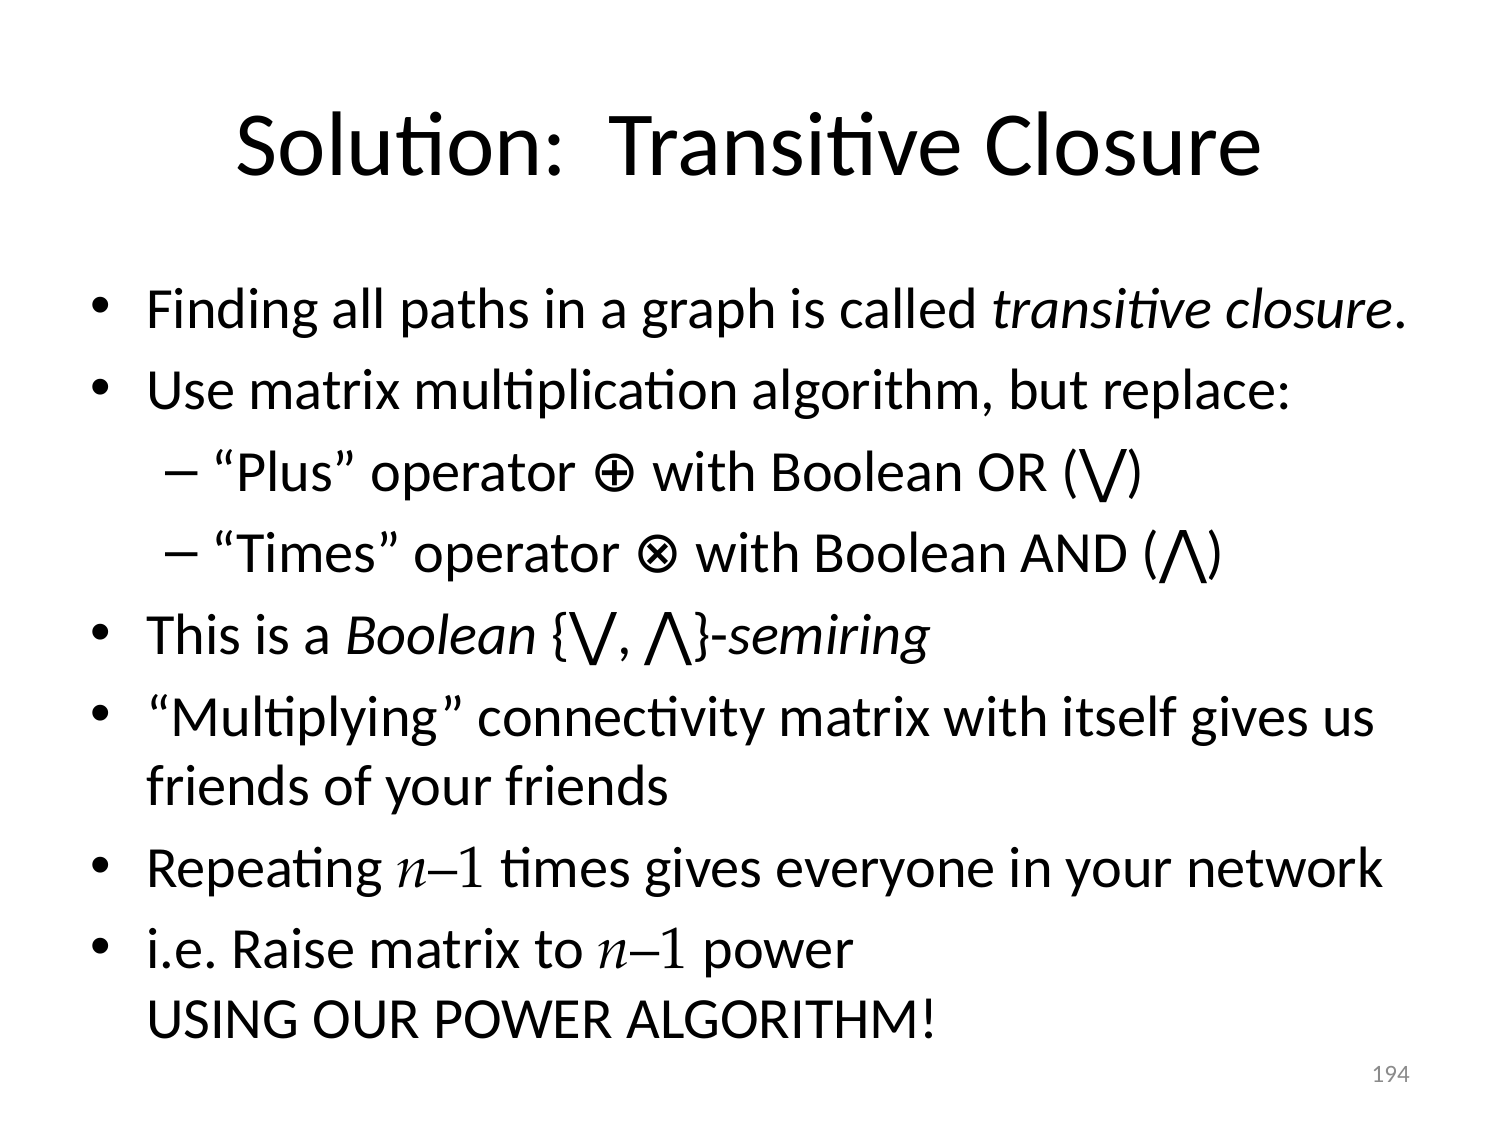

# Solution:  Transitive Closure
Finding all paths in a graph is called transitive closure.
Use matrix multiplication algorithm, but replace:
“Plus” operator ⊕ with Boolean OR (⋁)
“Times” operator ⊗ with Boolean AND (⋀)
This is a Boolean {⋁, ⋀}-semiring
“Multiplying” connectivity matrix with itself gives us friends of your friends
Repeating n–1 times gives everyone in your network
i.e. Raise matrix to n–1 power
USING OUR POWER ALGORITHM!

194